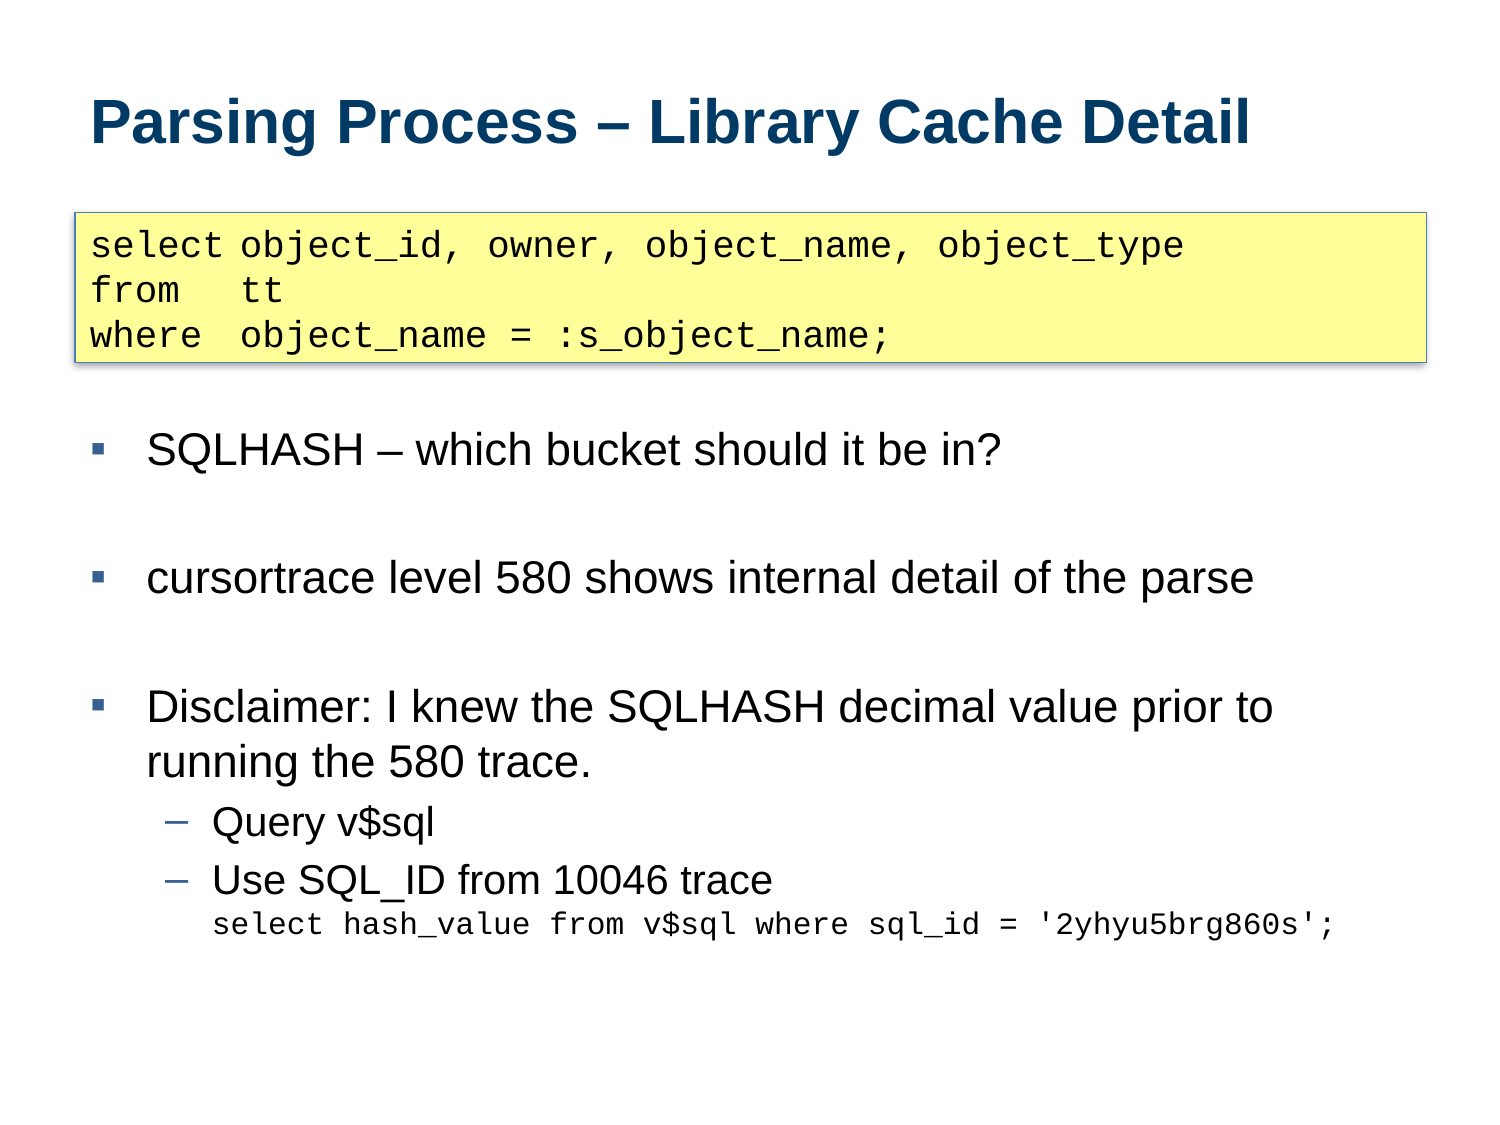

# Parsing Process – Library Cache Detail
select	object_id, owner, object_name, object_type
from	tt
where	object_name = :s_object_name;
SQLHASH – which bucket should it be in?

cursortrace level 580 shows internal detail of the parse

Disclaimer: I knew the SQLHASH decimal value prior to running the 580 trace.
Query v$sql
Use SQL_ID from 10046 trace
select hash_value from v$sql where sql_id = '2yhyu5brg860s';
14